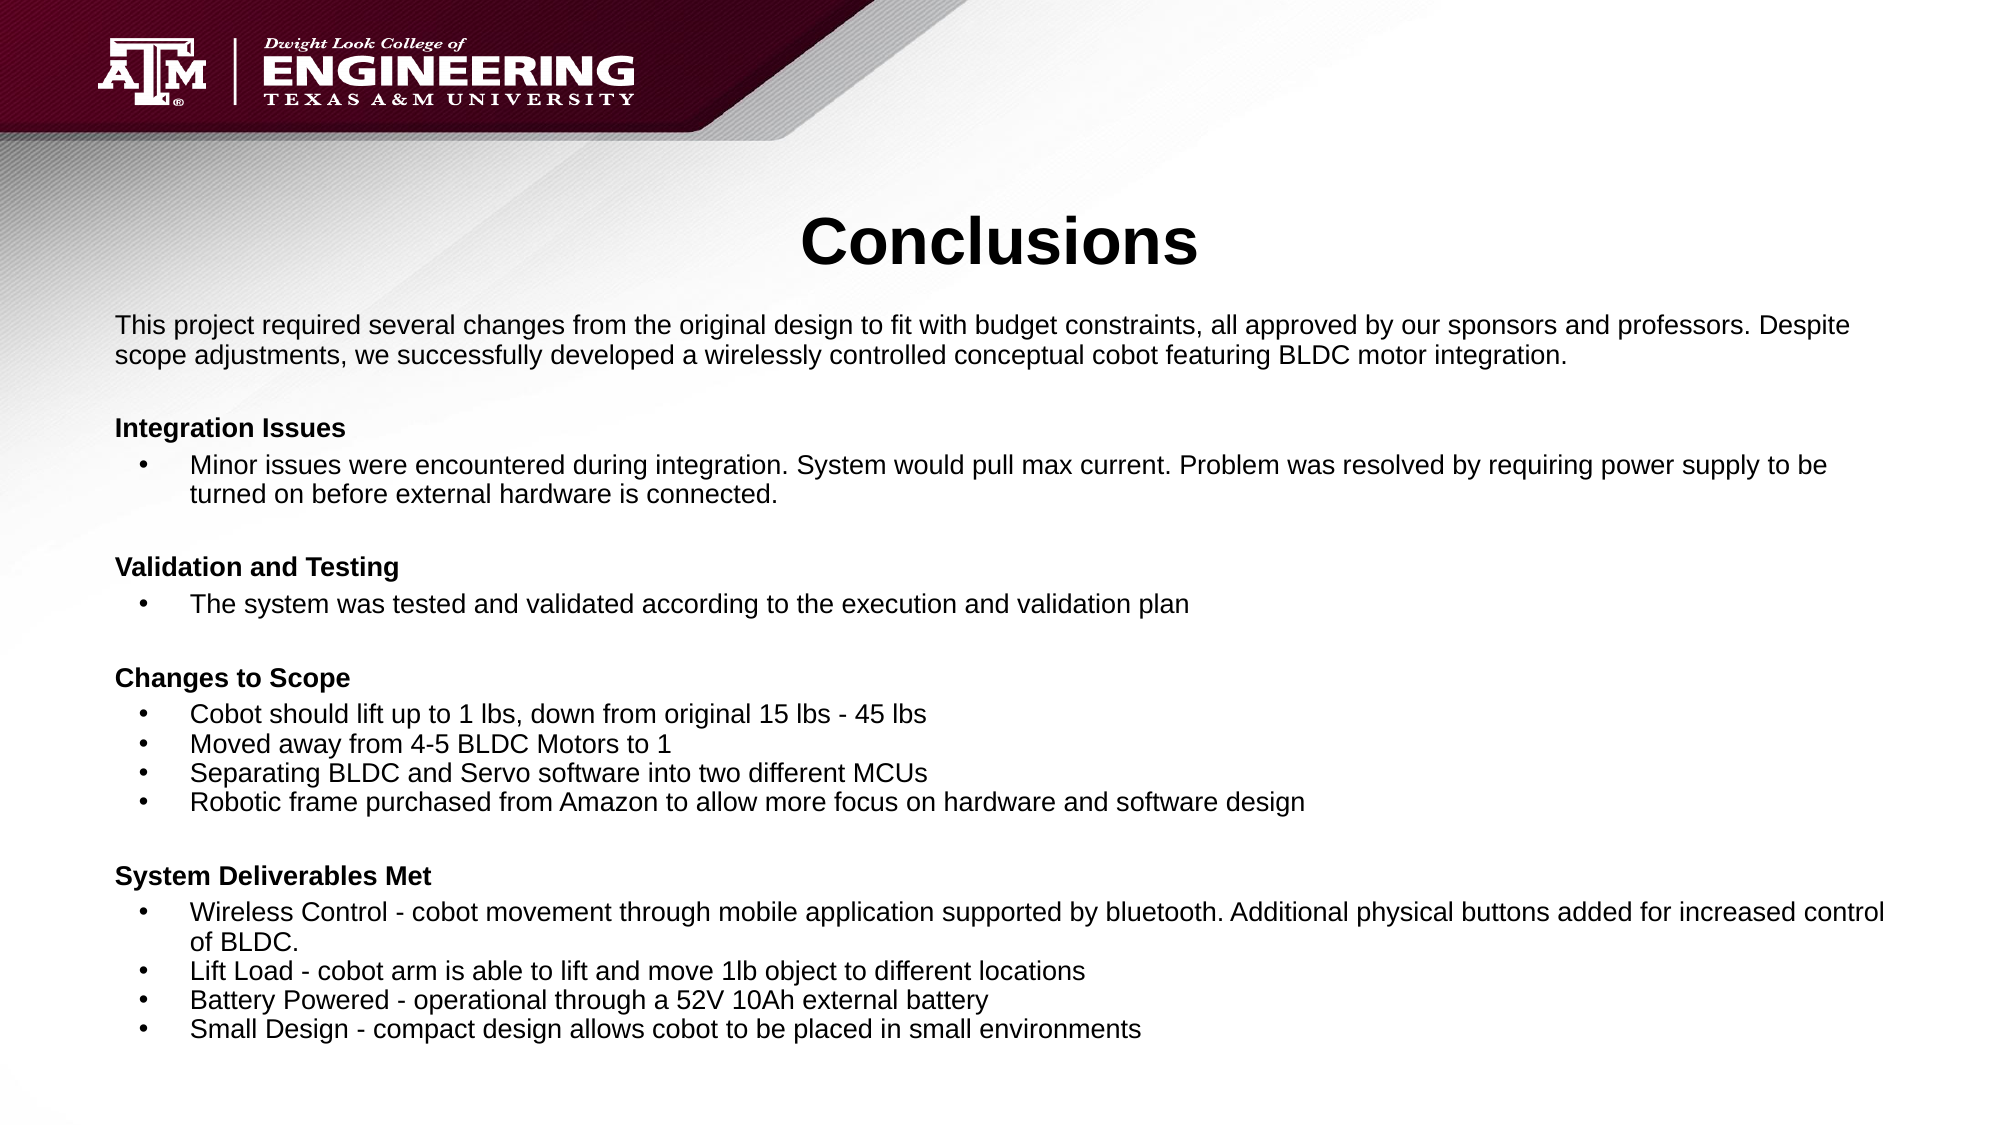

# Conclusions
This project required several changes from the original design to fit with budget constraints, all approved by our sponsors and professors. Despite scope adjustments, we successfully developed a wirelessly controlled conceptual cobot featuring BLDC motor integration.

Integration Issues
Minor issues were encountered during integration. System would pull max current. Problem was resolved by requiring power supply to be turned on before external hardware is connected.

Validation and Testing
The system was tested and validated according to the execution and validation plan

Changes to Scope
Cobot should lift up to 1 lbs, down from original 15 lbs - 45 lbs
Moved away from 4-5 BLDC Motors to 1
Separating BLDC and Servo software into two different MCUs
Robotic frame purchased from Amazon to allow more focus on hardware and software design

System Deliverables Met
Wireless Control - cobot movement through mobile application supported by bluetooth. Additional physical buttons added for increased control of BLDC.
Lift Load - cobot arm is able to lift and move 1lb object to different locations
Battery Powered - operational through a 52V 10Ah external battery
Small Design - compact design allows cobot to be placed in small environments